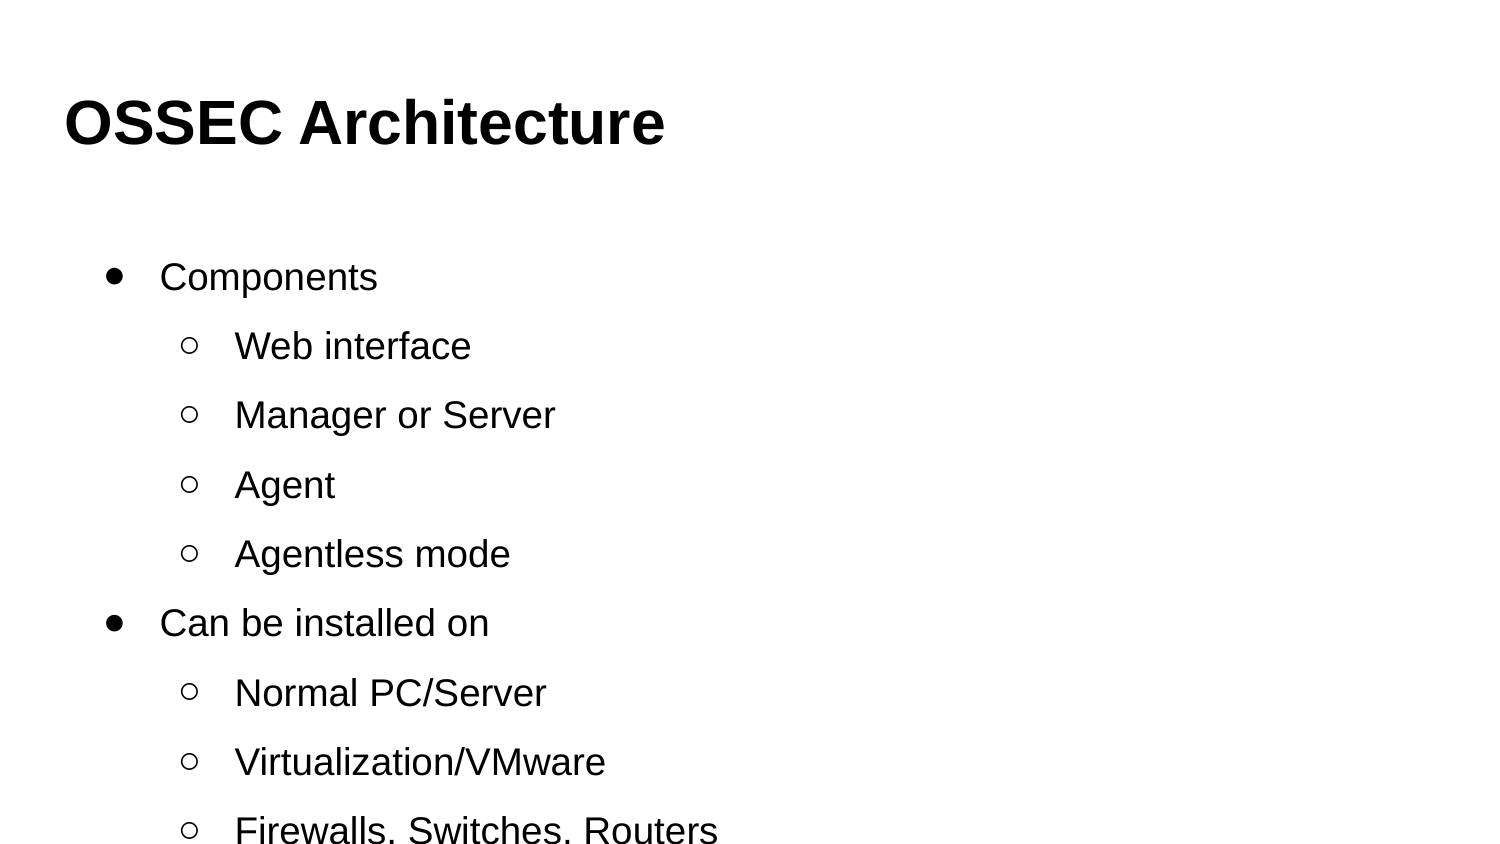

# OSSEC Architecture
Components
Web interface
Manager or Server
Agent
Agentless mode
Can be installed on
Normal PC/Server
Virtualization/VMware
Firewalls, Switches, Routers